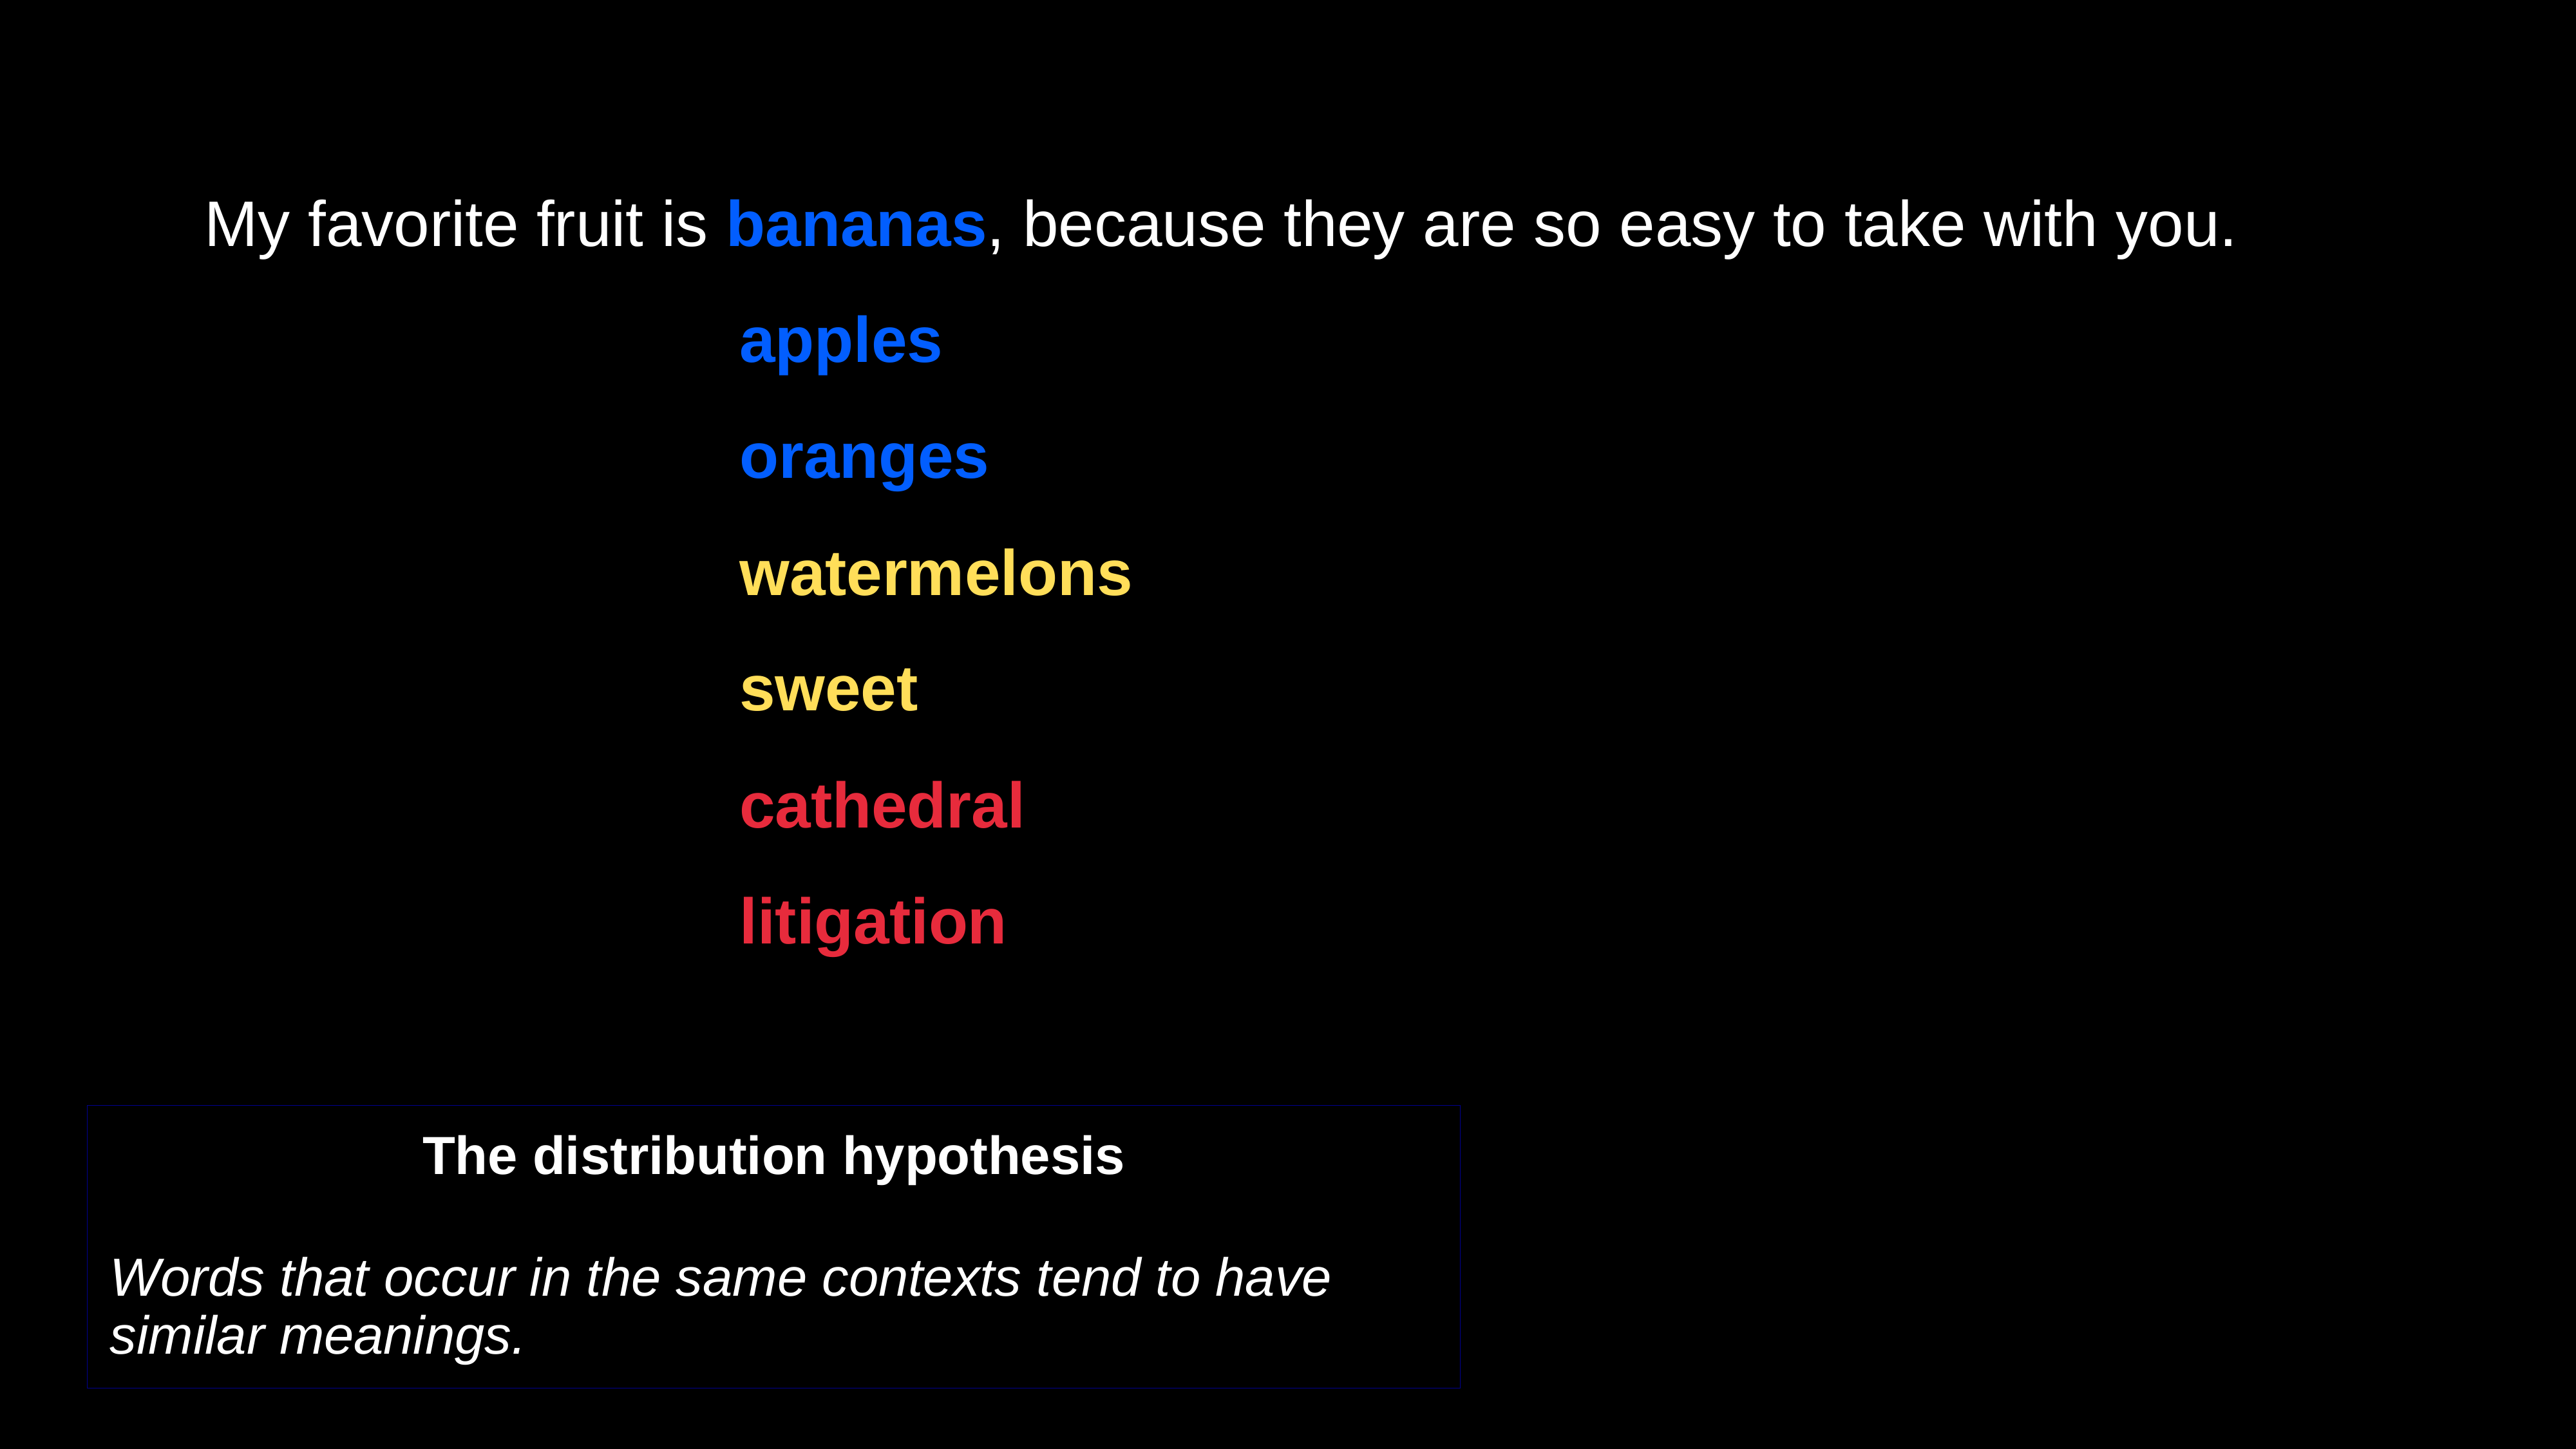

# My favorite fruit is bananas, because they are so easy to take with you.
apples
oranges
watermelons
sweet
cathedral
litigation
The distribution hypothesis

Words that occur in the same contexts tend to have similar meanings.